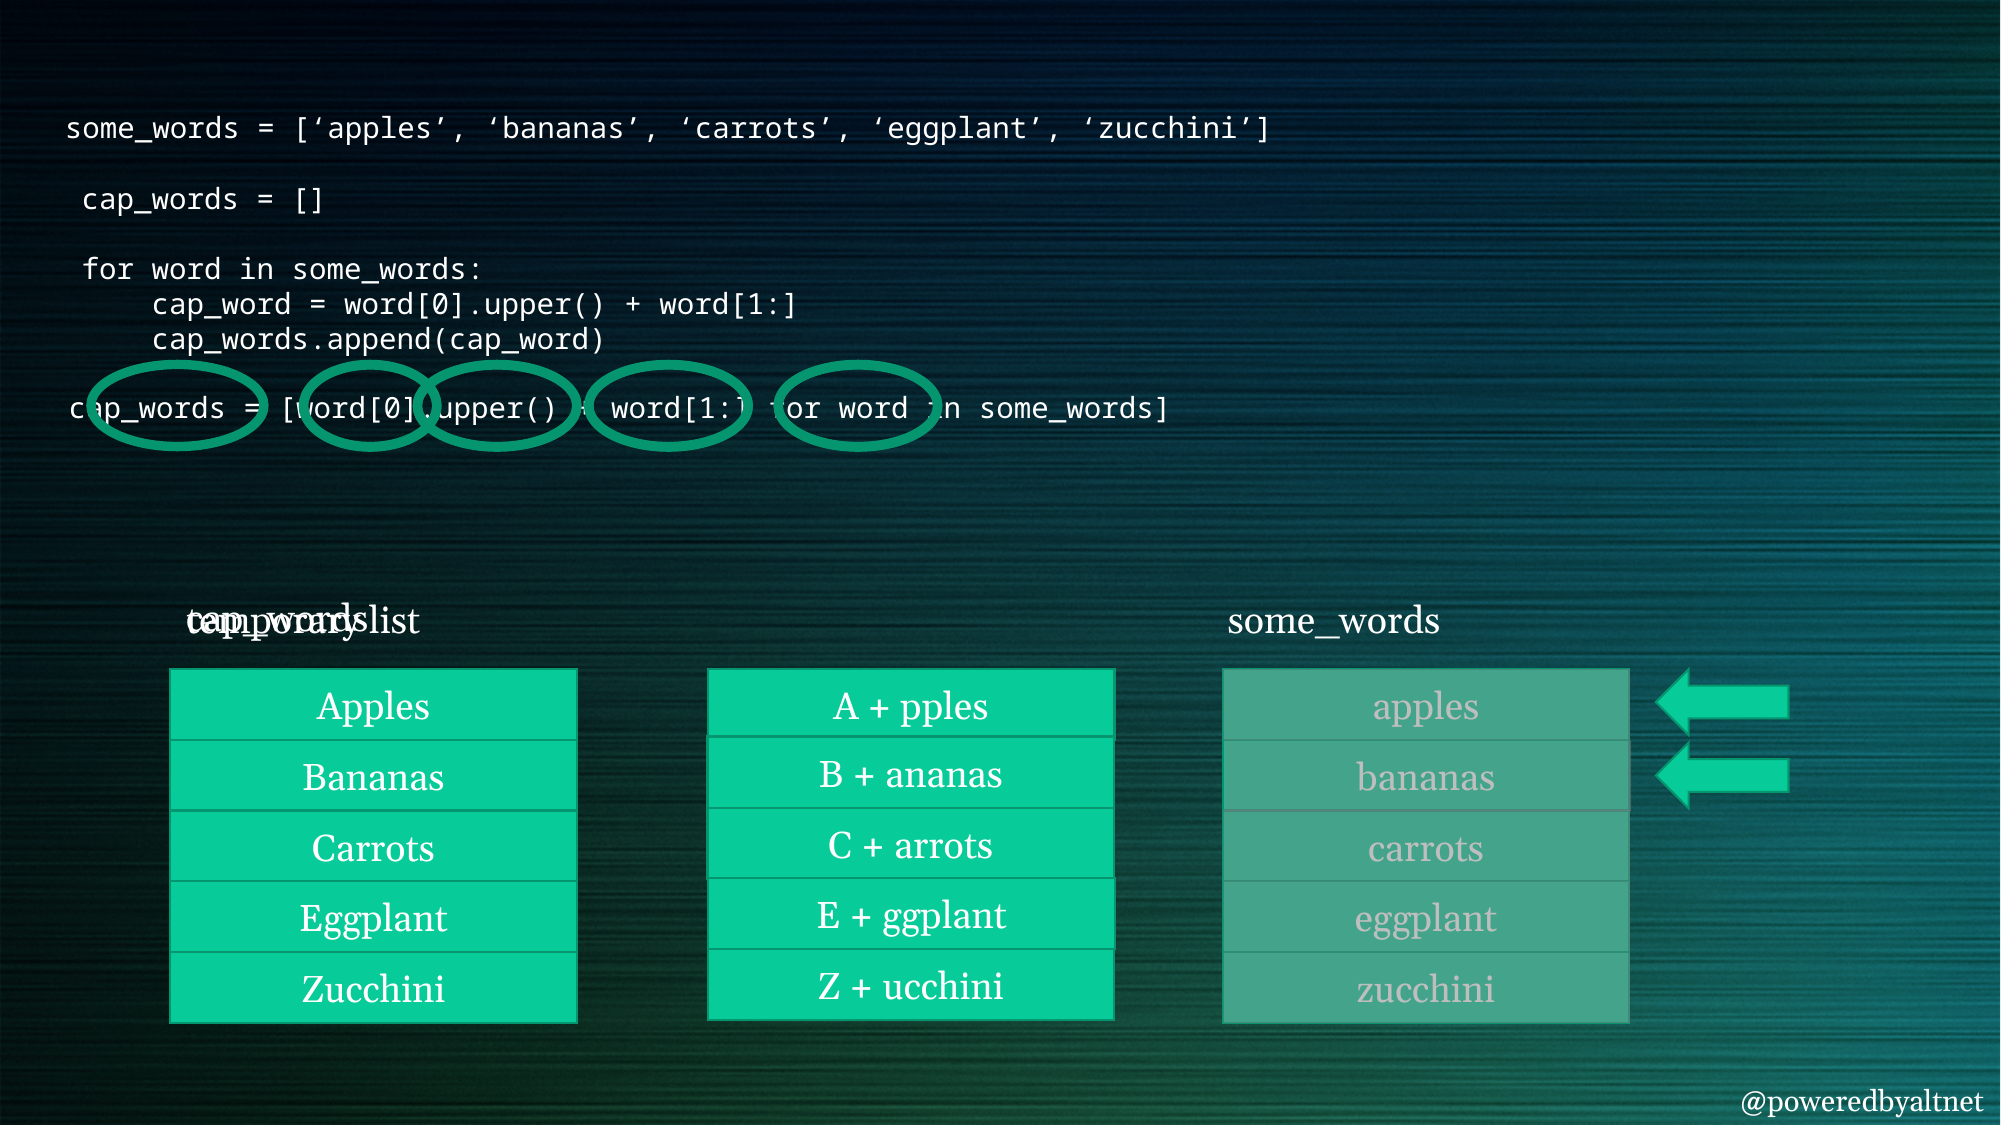

some_words = [‘apples’, ‘bananas’, ‘carrots’, ‘eggplant’, ‘zucchini’]
cap_words = []

for word in some_words:
    cap_word = word[0].upper() + word[1:]
    cap_words.append(cap_word)

cap_words = [word[0].upper() + word[1:] for word in some_words]

cap_words
temporary list
some_words
apples
bananas
carrots
eggplant
zucchini
Apples
A
A + pples
a

B
B + ananas
b
Bananas

C + arrots

Carrots
E + ggplant

Eggplant
Z + ucchini
Zucchini

@poweredbyaltnet